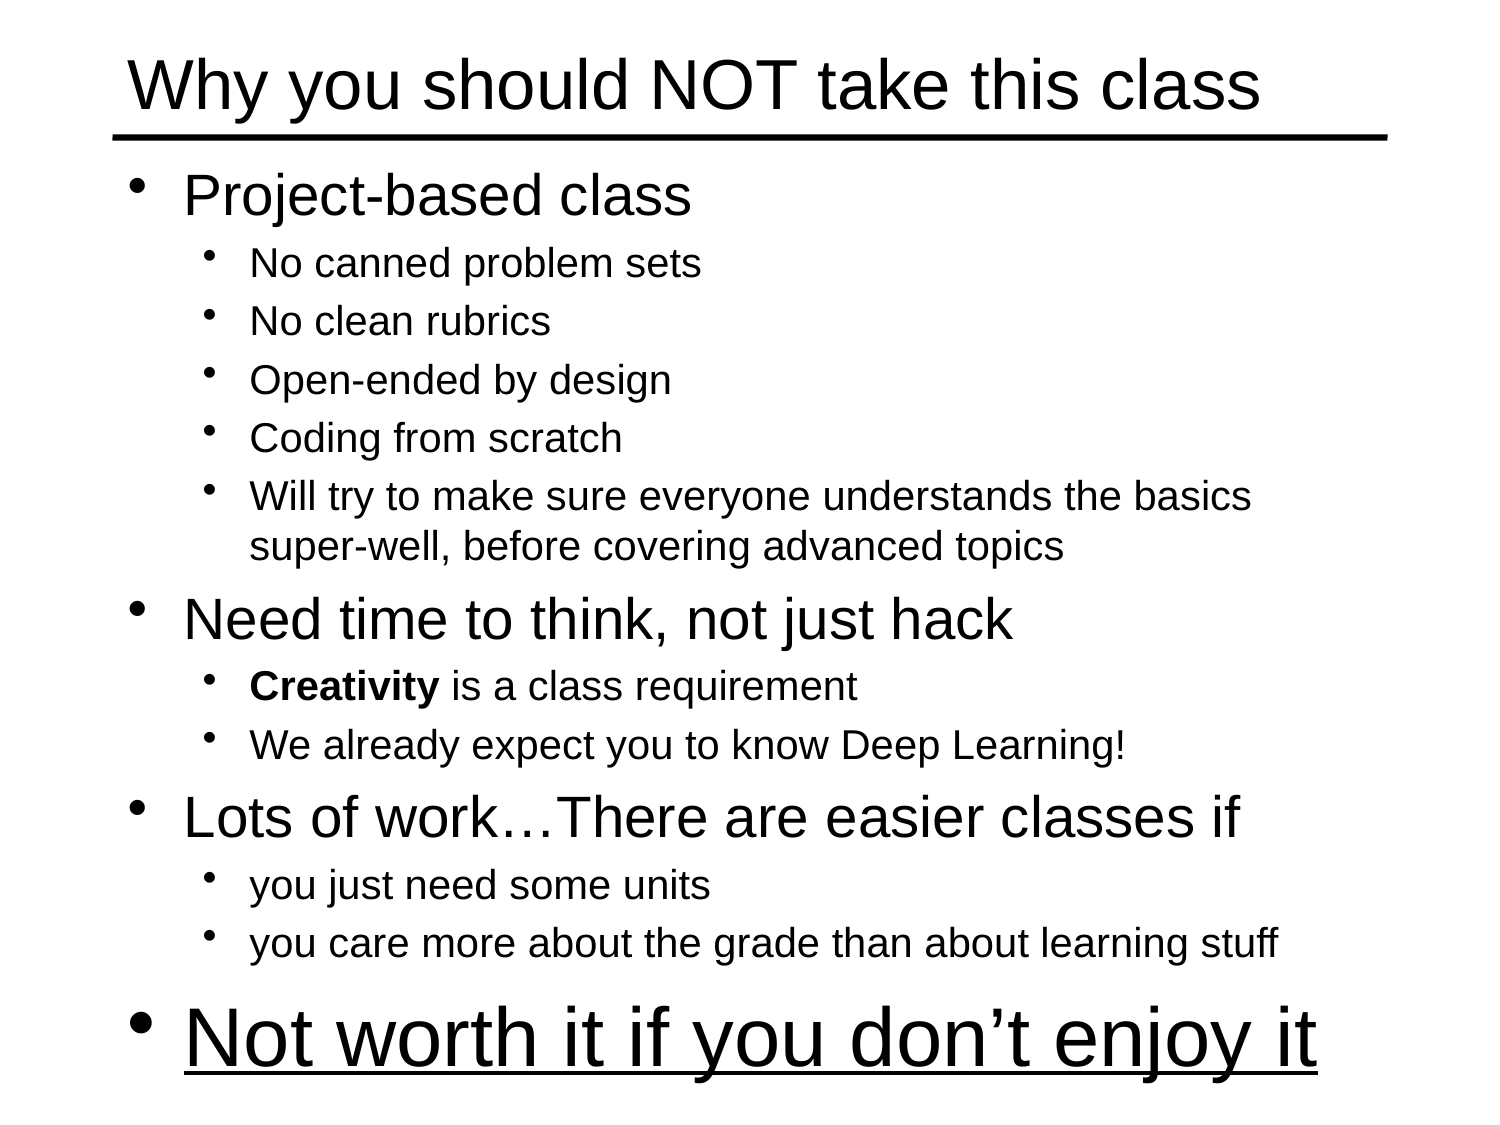

# Why you should NOT take this class
Project-based class
No canned problem sets
No clean rubrics
Open-ended by design
Coding from scratch
Will try to make sure everyone understands the basics super-well, before covering advanced topics
Need time to think, not just hack
Creativity is a class requirement
We already expect you to know Deep Learning!
Lots of work…There are easier classes if
you just need some units
you care more about the grade than about learning stuff
Not worth it if you don’t enjoy it